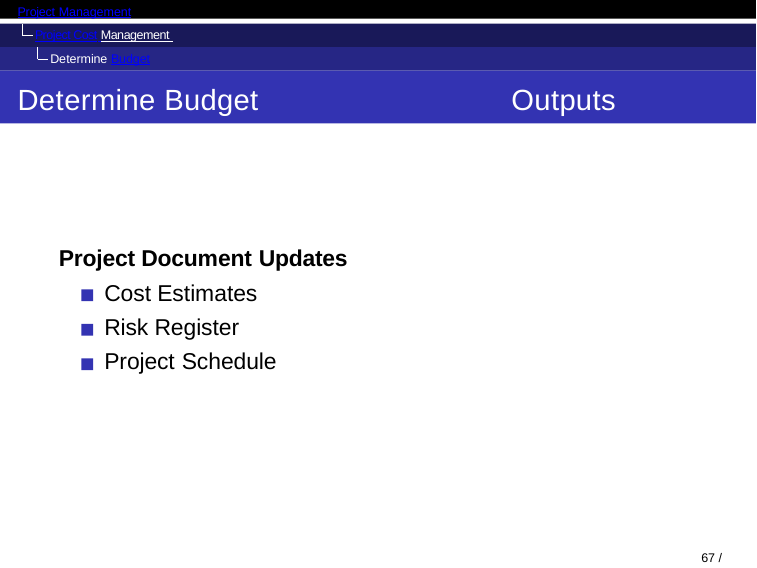

Project Management
Project Cost Management  Determine Budget

Determine Budget
Outputs
Project Document Updates
Cost Estimates  Risk Register  Project Schedule

67 / 128